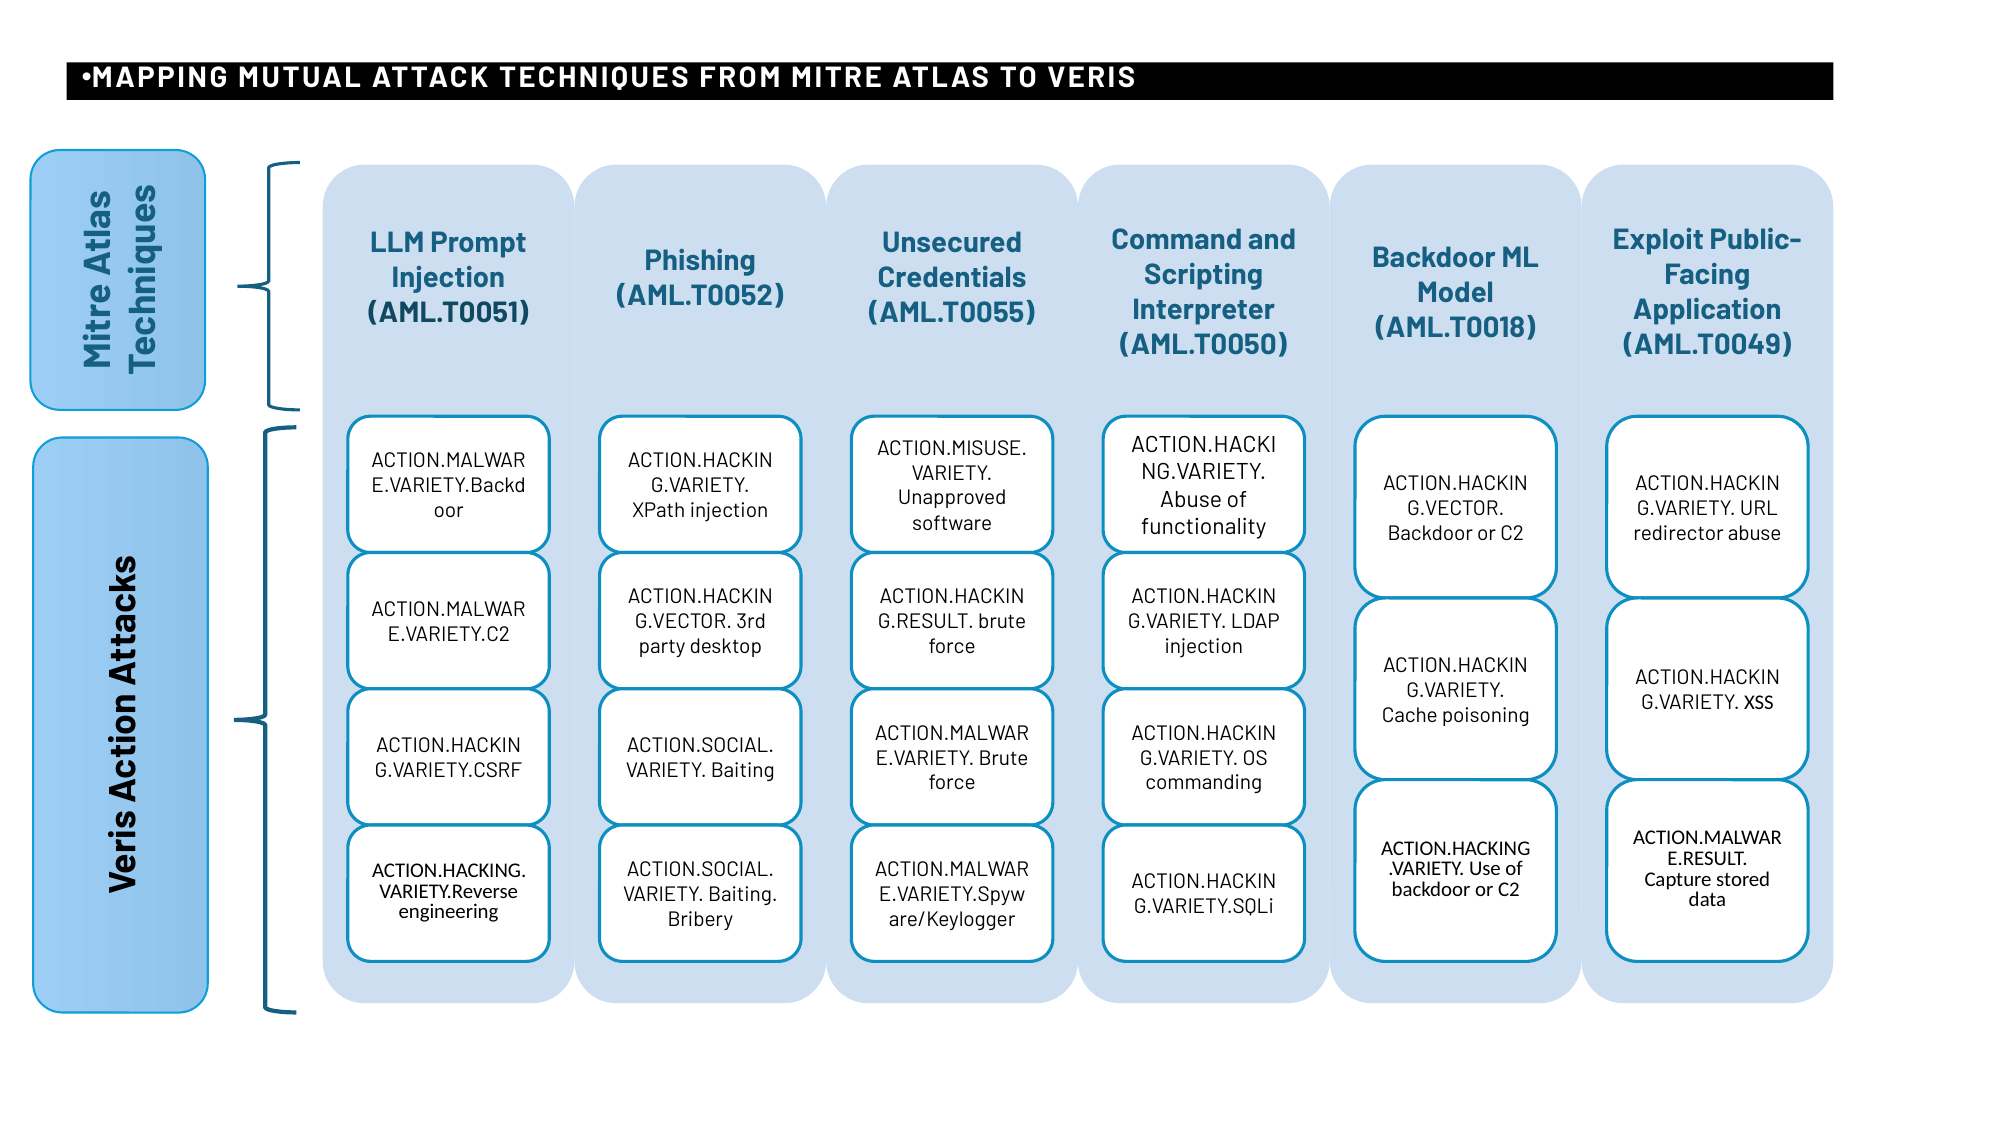

Mapping mutual attack techniques from mitre atlas to veris

LLM Prompt Injection (AML.T0051)
Phishing (AML.T0052)
ACTION.HACKING.VARIETY. XPath injection
ACTION.HACKING.VECTOR. 3rd party desktop
Unsecured Credentials (AML.T0055)
ACTION.MISUSE.VARIETY. Unapproved software
ACTION.HACKING.RESULT. brute force
ACTION.MALWARE.VARIETY.C2
ACTION.SOCIAL.VARIETY. Baiting
ACTION.MALWARE.VARIETY. Brute force
Command and Scripting Interpreter (AML.T0050)
ACTION.HACKING.VARIETY. Abuse of functionality
ACTION.HACKING.VARIETY. LDAP injection
Backdoor ML Model (AML.T0018)
ACTION.HACKING.VECTOR. Backdoor or C2
Exploit Public-Facing Application (AML.T0049)
ACTION.HACKING.VARIETY. URL redirector abuse
ACTION.HACKING.VARIETY. Cache poisoning
ACTION.HACKING.VARIETY.CSRF
ACTION.HACKING.VARIETY.Reverse engineering
ACTION.MALWARE.VARIETY.Backdoor
ACTION.SOCIAL.VARIETY. Baiting. Bribery
ACTION.HACKING.VARIETY. XSS
ACTION.HACKING.VARIETY. Use of backdoor or C2
ACTION.MALWARE.VARIETY.Spyware/Keylogger
ACTION.HACKING.VARIETY. OS commanding
ACTION.HACKING.VARIETY.SQLi
ACTION.MALWARE.RESULT. Capture stored data
Mitre Atlas Techniques

Veris Action Attacks